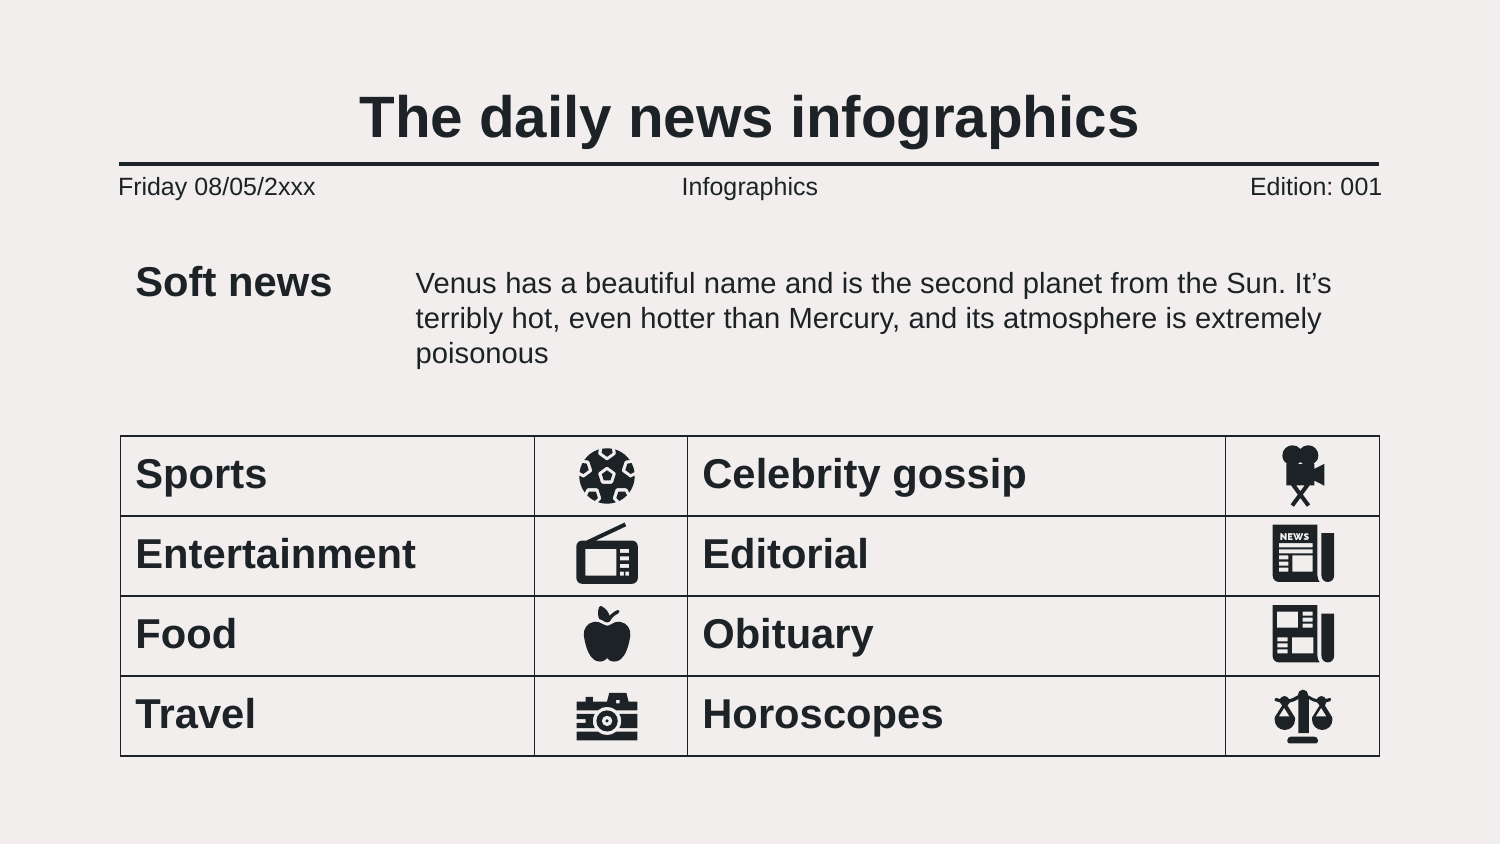

# The daily news infographics
Friday 08/05/2xxx
Infographics
Edition: 001
Soft news
Venus has a beautiful name and is the second planet from the Sun. It’s terribly hot, even hotter than Mercury, and its atmosphere is extremely poisonous
| Sports |  | Celebrity gossip |  |
| --- | --- | --- | --- |
| Entertainment |  | Editorial |  |
| Food |  | Obituary |  |
| Travel |  | Horoscopes |  |